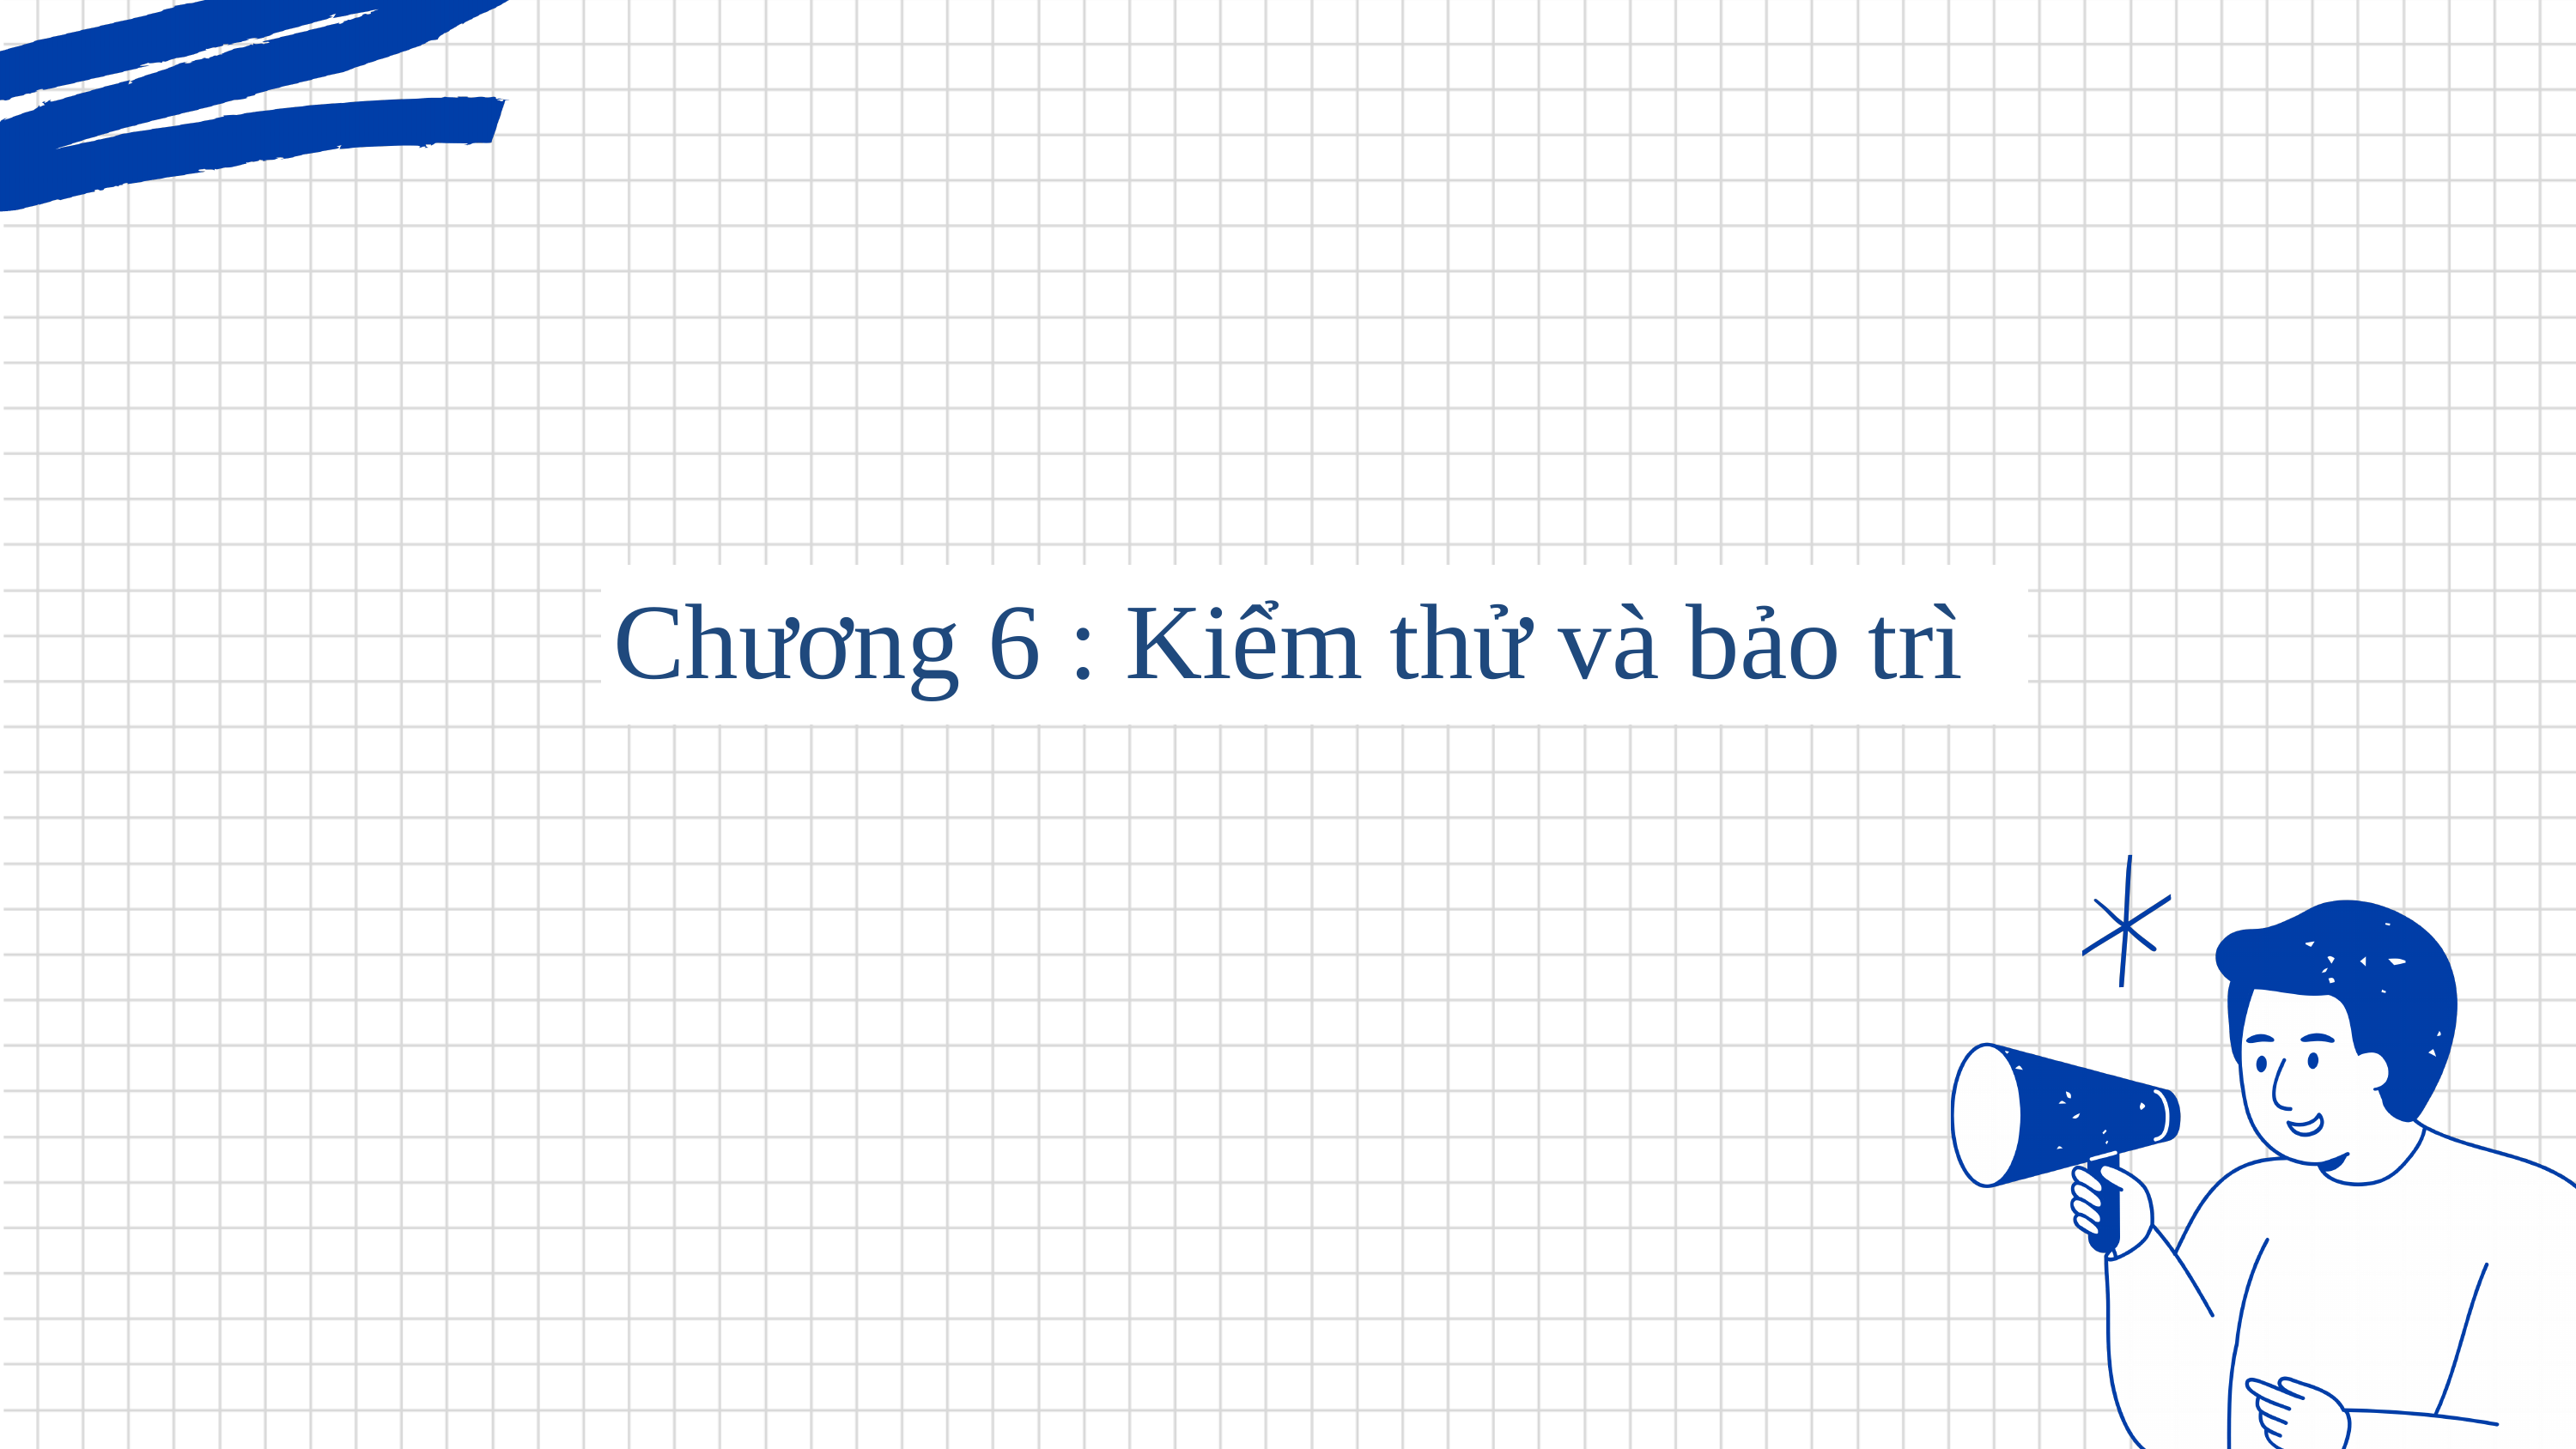

Chương 6 : Kiểm thử và bảo trì